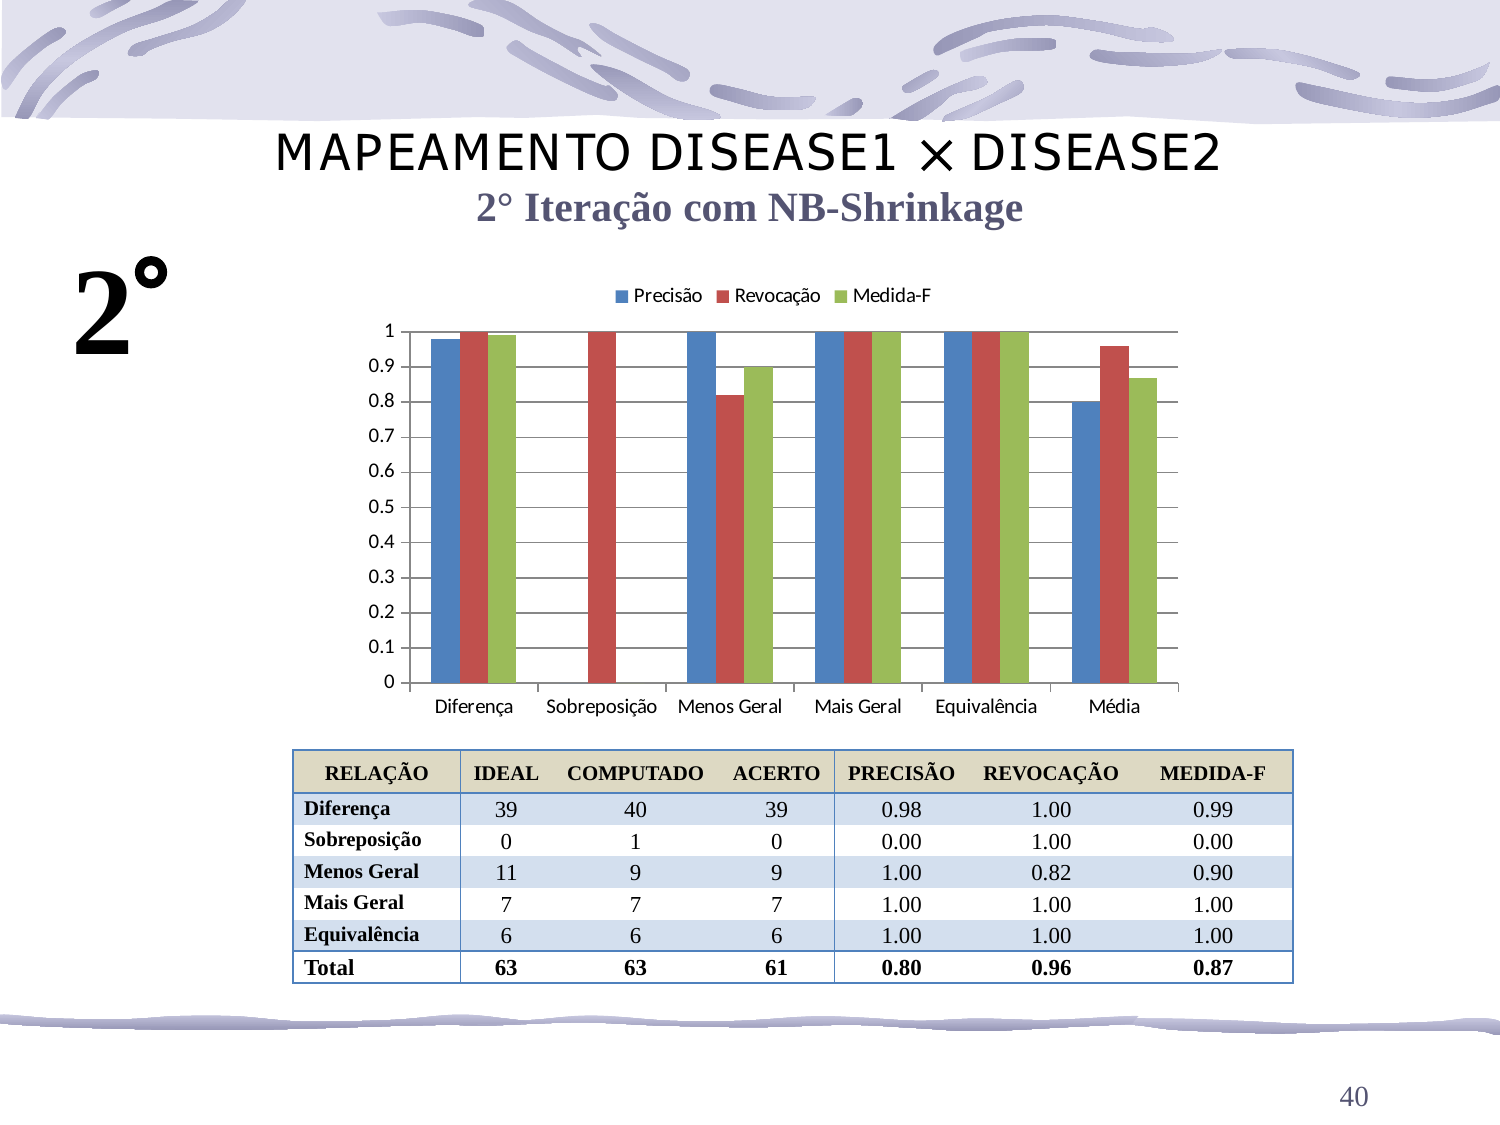

MAPEAMENTO DISEASE1 × DISEASE2
2° Iteração com NB-Shrinkage

2°

### Chart

| Category | Precisão | Revocação | Medida-F |
|---|---|---|---|
| Diferença | 0.98 | 1.0 | 0.99 |
| Sobreposição | 0.0 | 1.0 | 0.0 |
| Menos Geral | 1.0 | 0.8200000000000006 | 0.9 |
| Mais Geral | 1.0 | 1.0 | 1.0 |
| Equivalência | 1.0 | 1.0 | 1.0 |
| Média | 0.8 | 0.9600000000000006 | 0.8700000000000042 |
| RELAÇÃO | IDEAL | COMPUTADO | ACERTO | PRECISÃO | REVOCAÇÃO | MEDIDA-F |
| --- | --- | --- | --- | --- | --- | --- |
| Diferença | 39 | 40 | 39 | 0.98 | 1.00 | 0.99 |
| Sobreposição | 0 | 1 | 0 | 0.00 | 1.00 | 0.00 |
| Menos Geral | 11 | 9 | 9 | 1.00 | 0.82 | 0.90 |
| Mais Geral | 7 | 7 | 7 | 1.00 | 1.00 | 1.00 |
| Equivalência | 6 | 6 | 6 | 1.00 | 1.00 | 1.00 |
| Total | 63 | 63 | 61 | 0.80 | 0.96 | 0.87 |
40